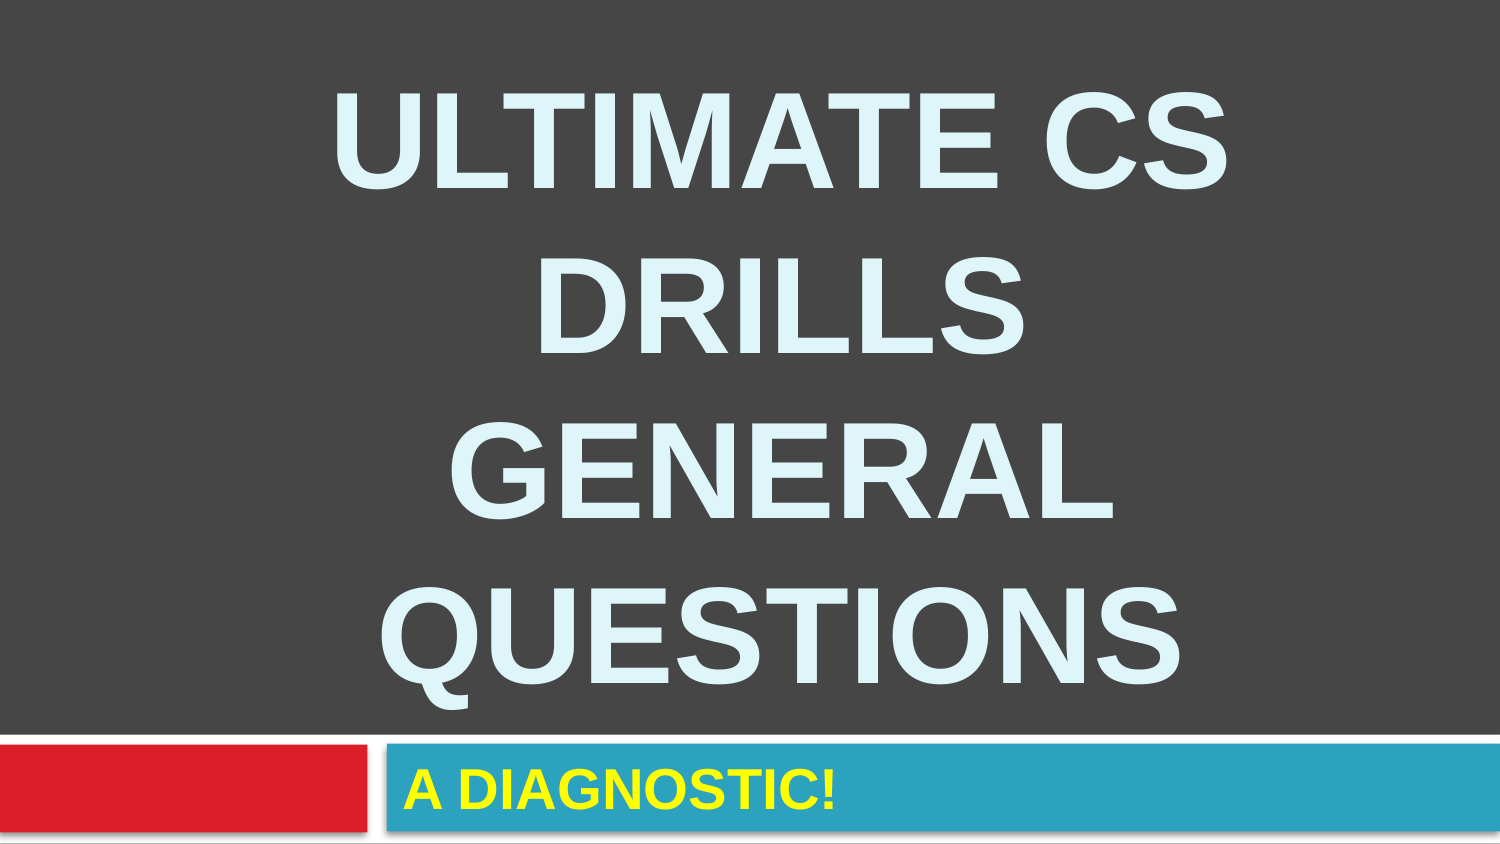

# Ultimate CS drills general questions
A DIAGNOSTIC!